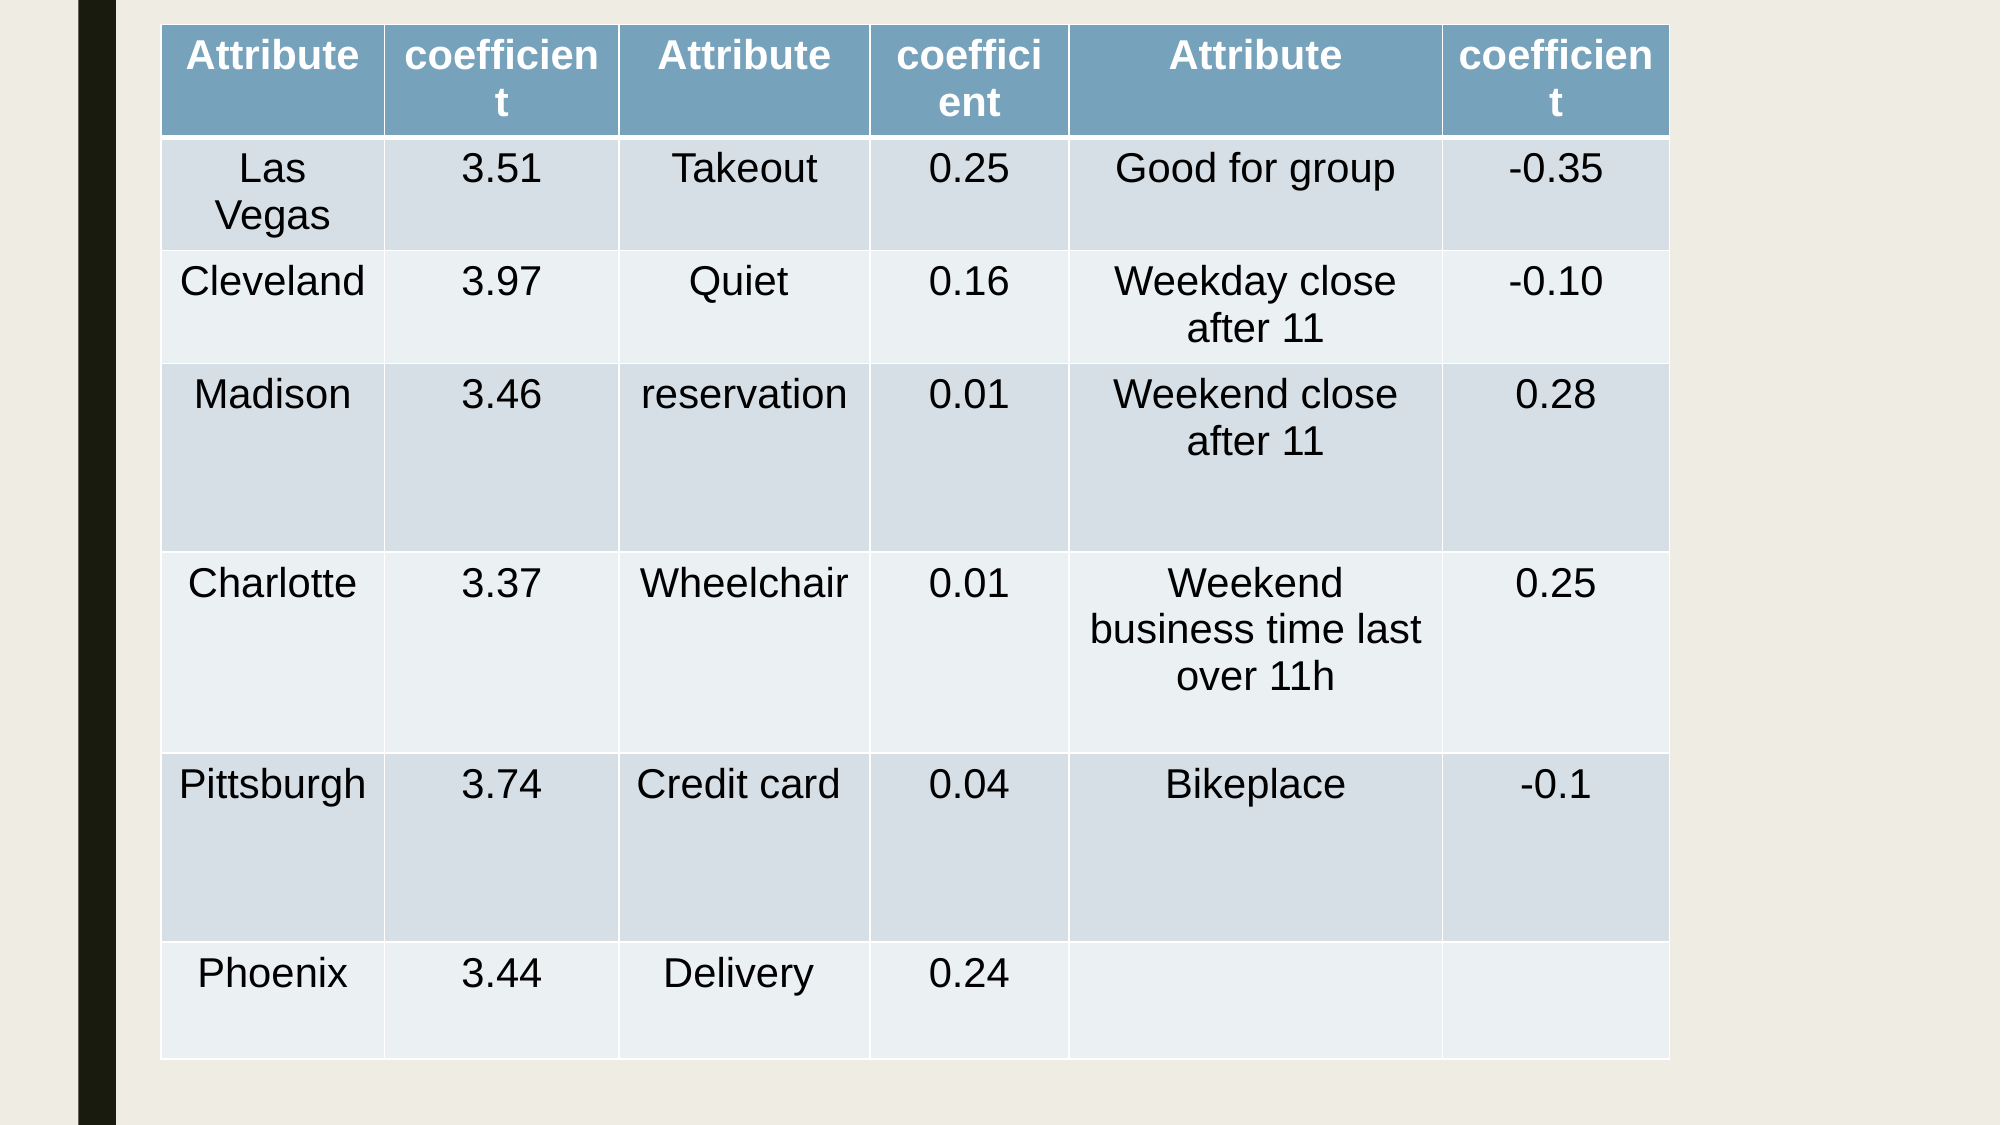

| Attribute | coefficient | Attribute | coefficient | Attribute | coefficient |
| --- | --- | --- | --- | --- | --- |
| Las Vegas | 3.51 | Takeout | 0.25 | Good for group | -0.35 |
| Cleveland | 3.97 | Quiet | 0.16 | Weekday close after 11 | -0.10 |
| Madison | 3.46 | reservation | 0.01 | Weekend close after 11 | 0.28 |
| Charlotte | 3.37 | Wheelchair | 0.01 | Weekend business time last over 11h | 0.25 |
| Pittsburgh | 3.74 | Credit card | 0.04 | Bikeplace | -0.1 |
| Phoenix | 3.44 | Delivery | 0.24 |  |  |
# Conclusion